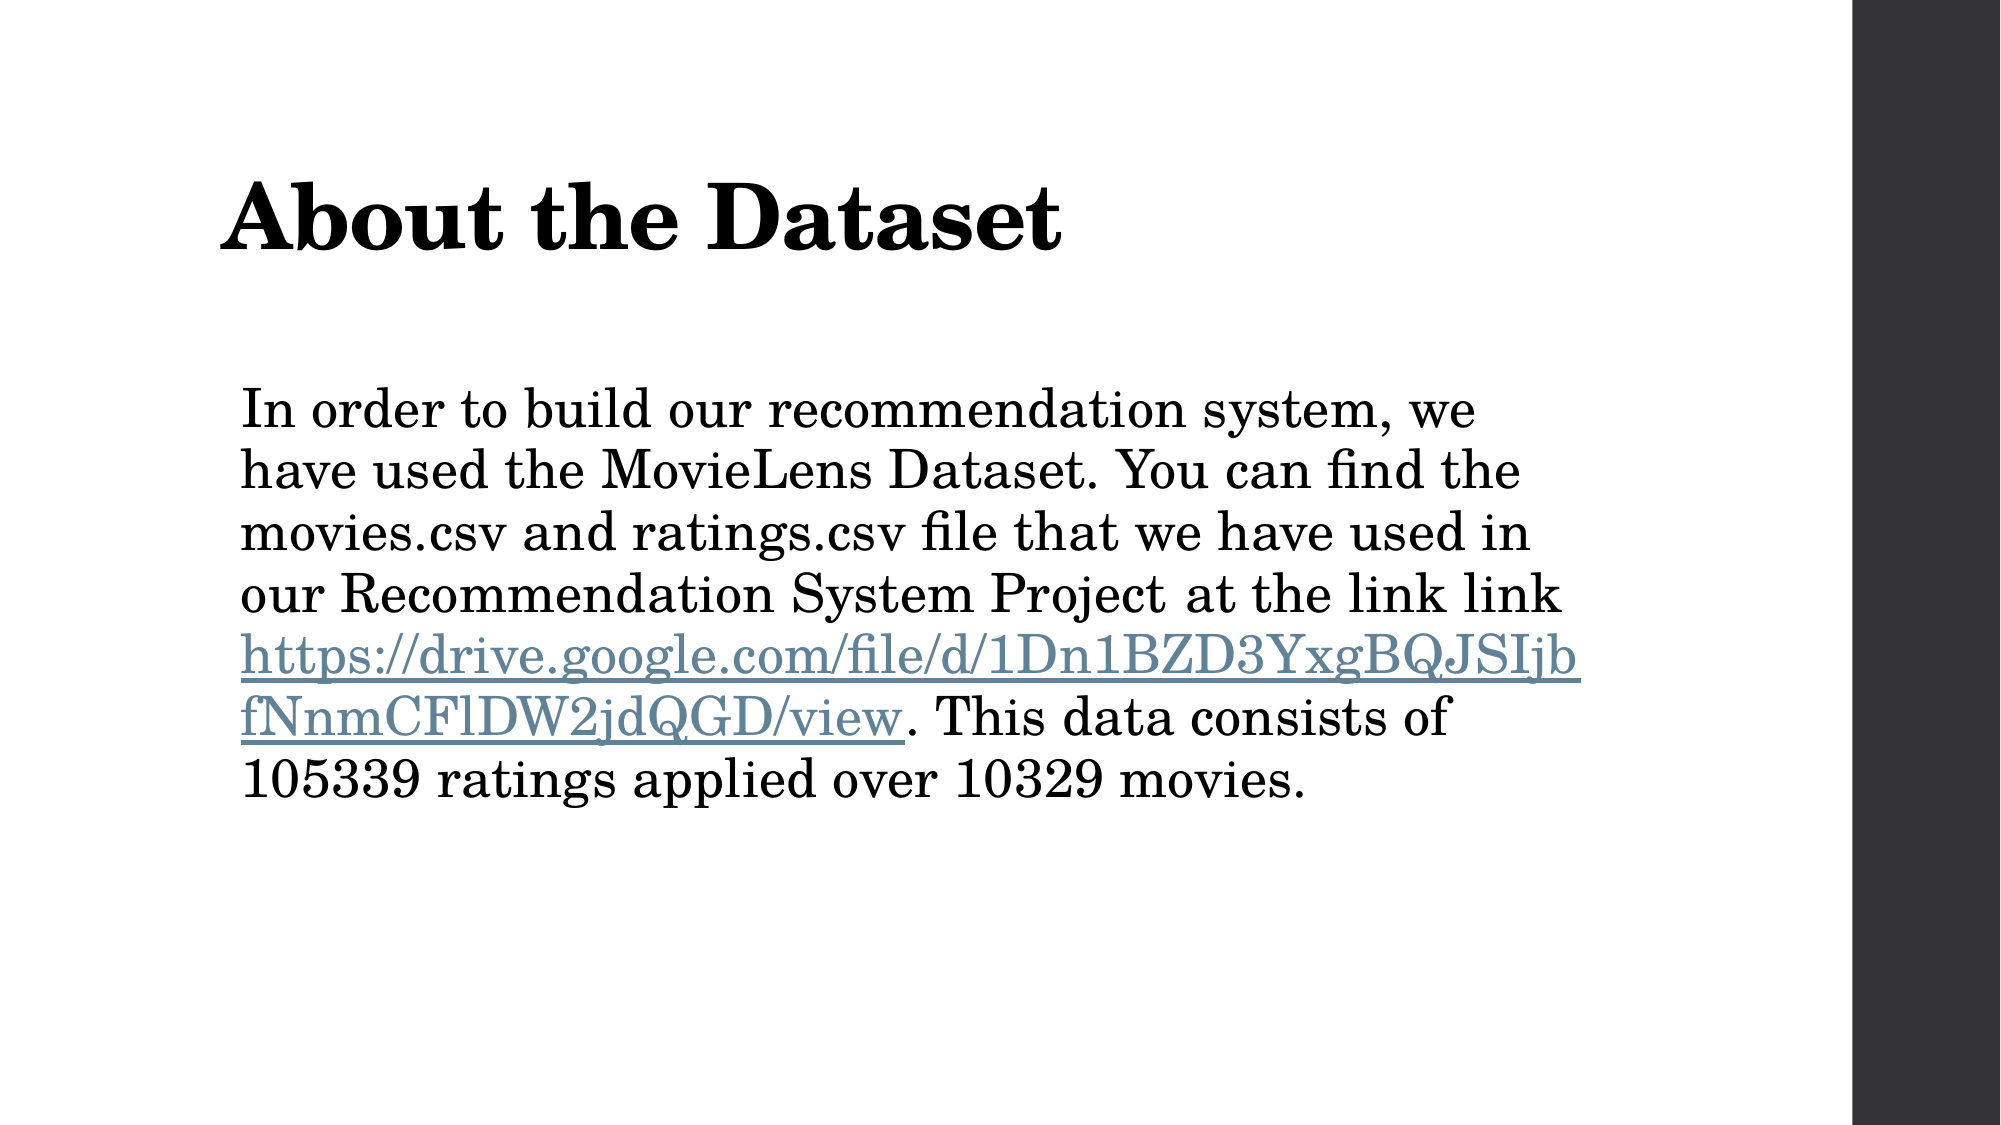

# About the Dataset
  In order to build our recommendation system, we have used the MovieLens Dataset. You can find the movies.csv and ratings.csv file that we have used in our Recommendation System Project at the link link https://drive.google.com/file/d/1Dn1BZD3YxgBQJSIjbfNnmCFlDW2jdQGD/view. This data consists of 105339 ratings applied over 10329 movies.